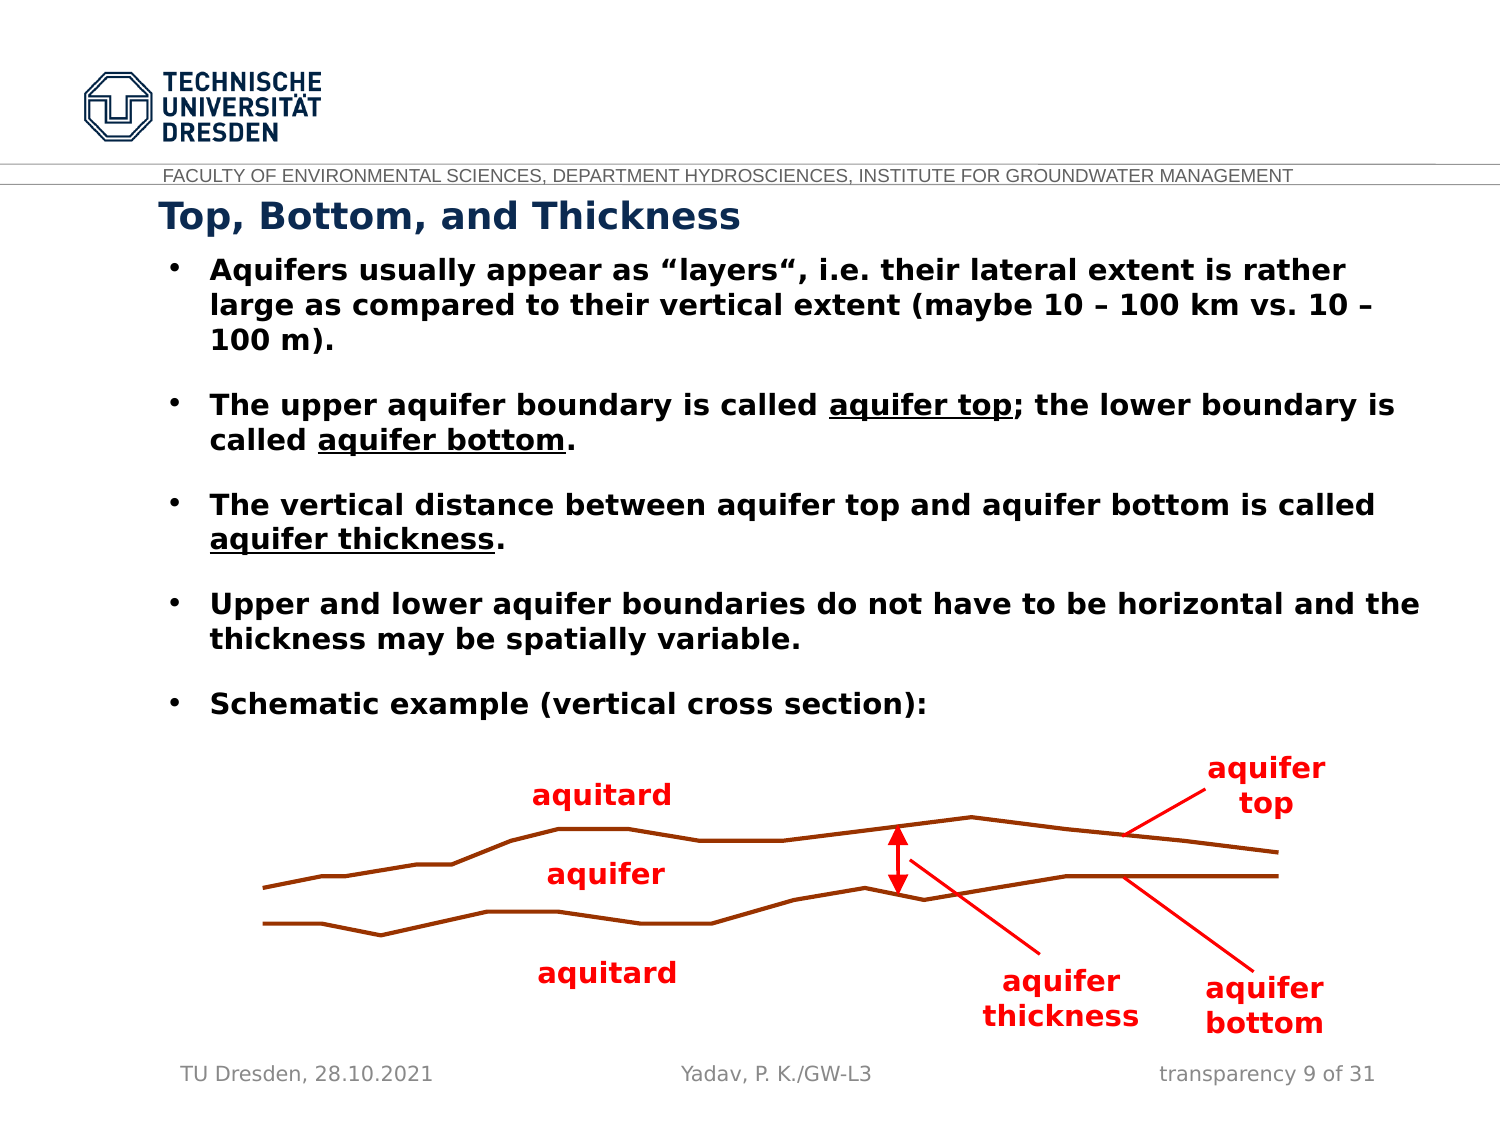

Top, Bottom, and Thickness
Aquifers usually appear as “layers“, i.e. their lateral extent is rather large as compared to their vertical extent (maybe 10 – 100 km vs. 10 – 100 m).

The upper aquifer boundary is called aquifer top; the lower boundary is called aquifer bottom.

The vertical distance between aquifer top and aquifer bottom is called aquifer thickness.

Upper and lower aquifer boundaries do not have to be horizontal and the thickness may be spatially variable.

Schematic example (vertical cross section):
aquifer
top
aquitard

aquifer

aquitard
aquifer
thickness
aquifer
bottom